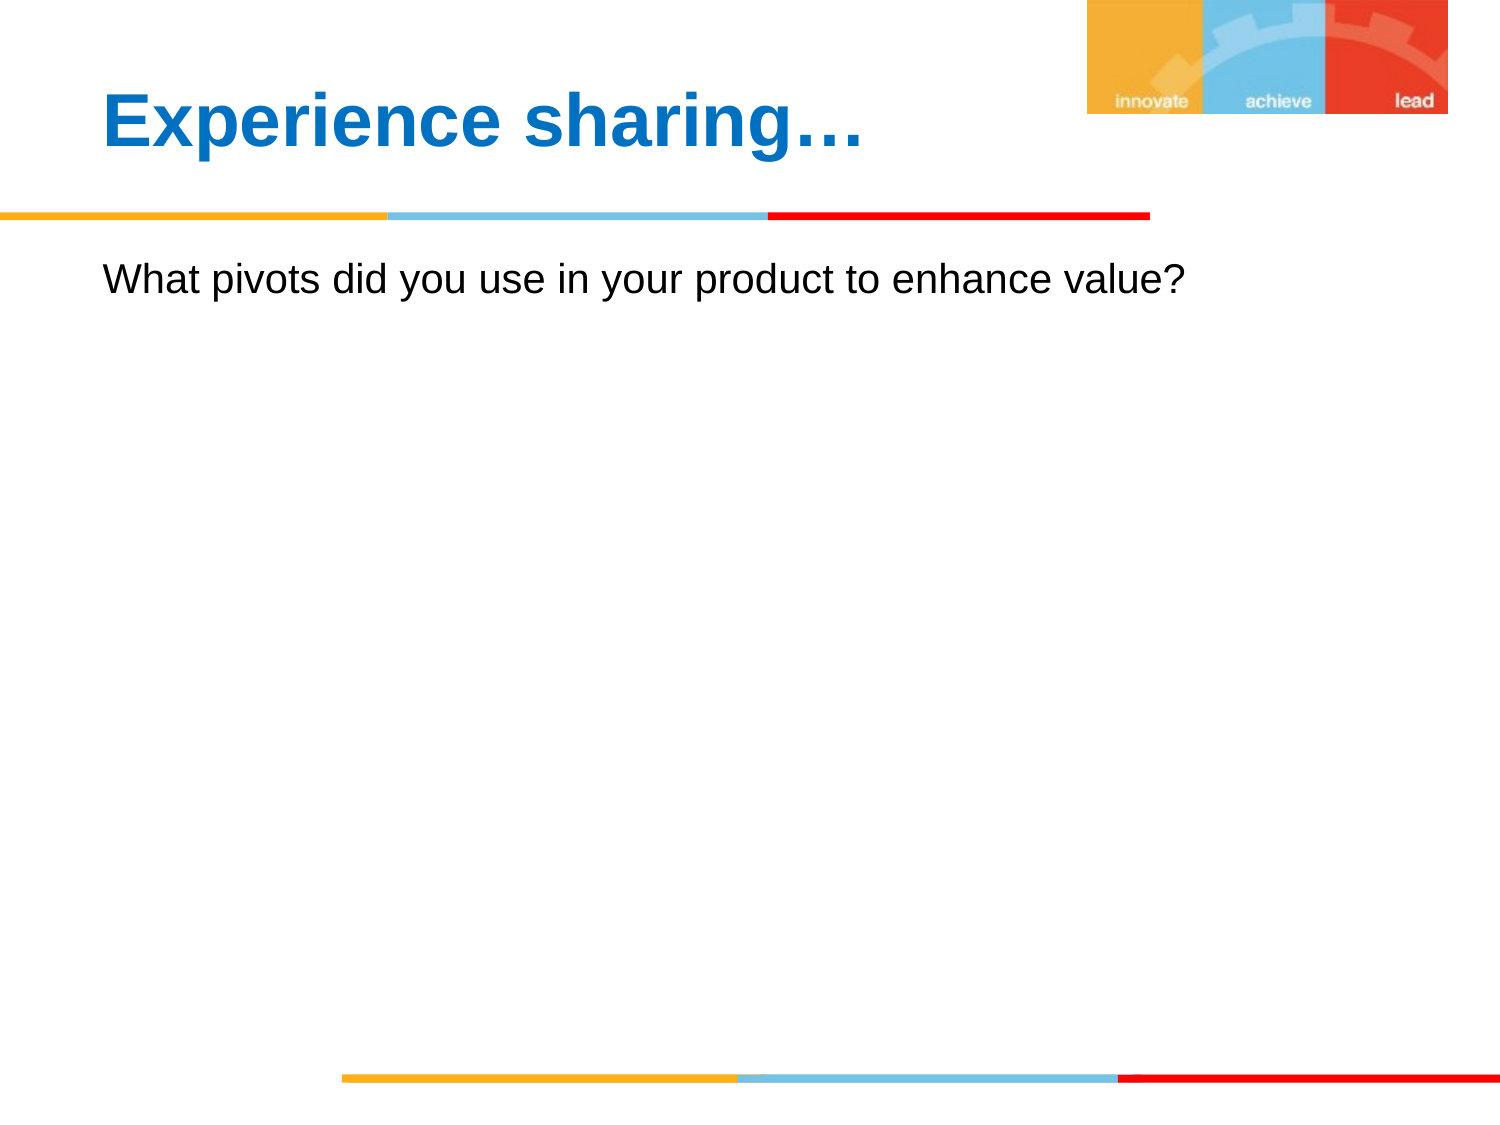

# Experience sharing…
What pivots did you use in your product to enhance value?